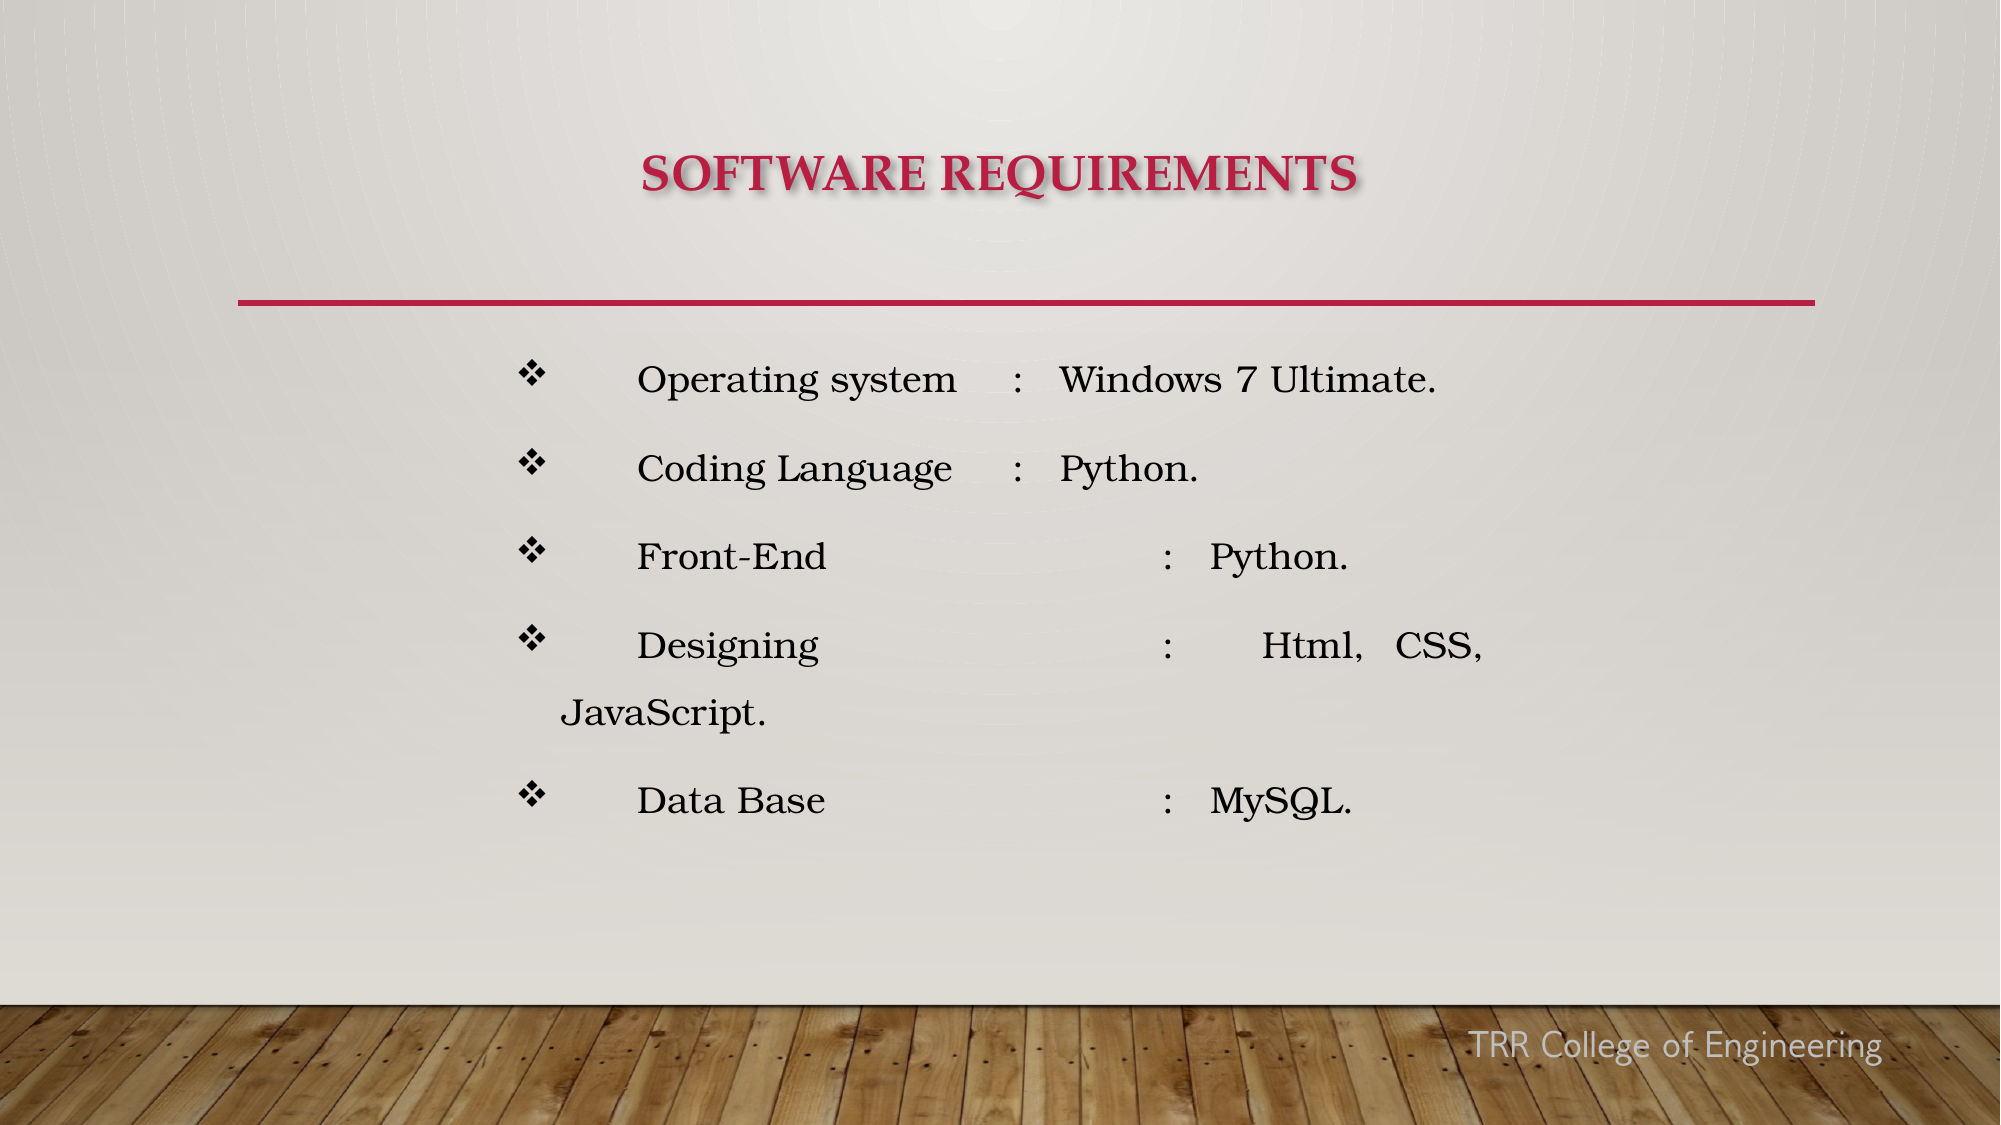

SOFTWARE REQUIREMENTS
	Operating system 	:   Windows 7 Ultimate.
	Coding Language	:   Python.
	Front-End			:   Python.
	Designing			:   Html, CSS, JavaScript.
	Data Base			:   MySQL.
TRR College of Engineering